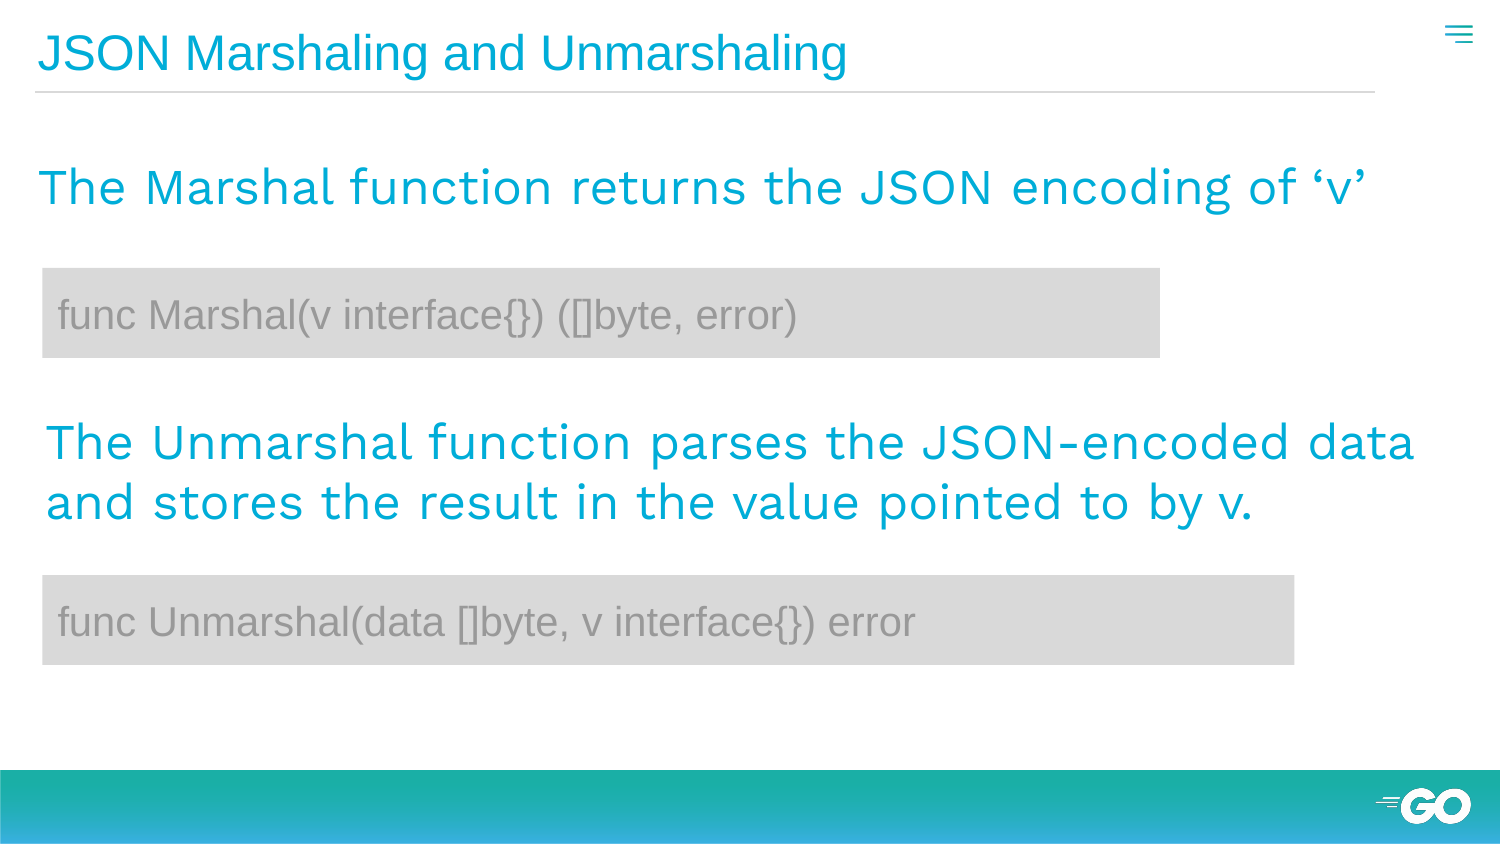

# JSON Marshaling and Unmarshaling
The Marshal function returns the JSON encoding of ‘v’
func Marshal(v interface{}) ([]byte, error)
The Unmarshal function parses the JSON-encoded data and stores the result in the value pointed to by v.
func Unmarshal(data []byte, v interface{}) error